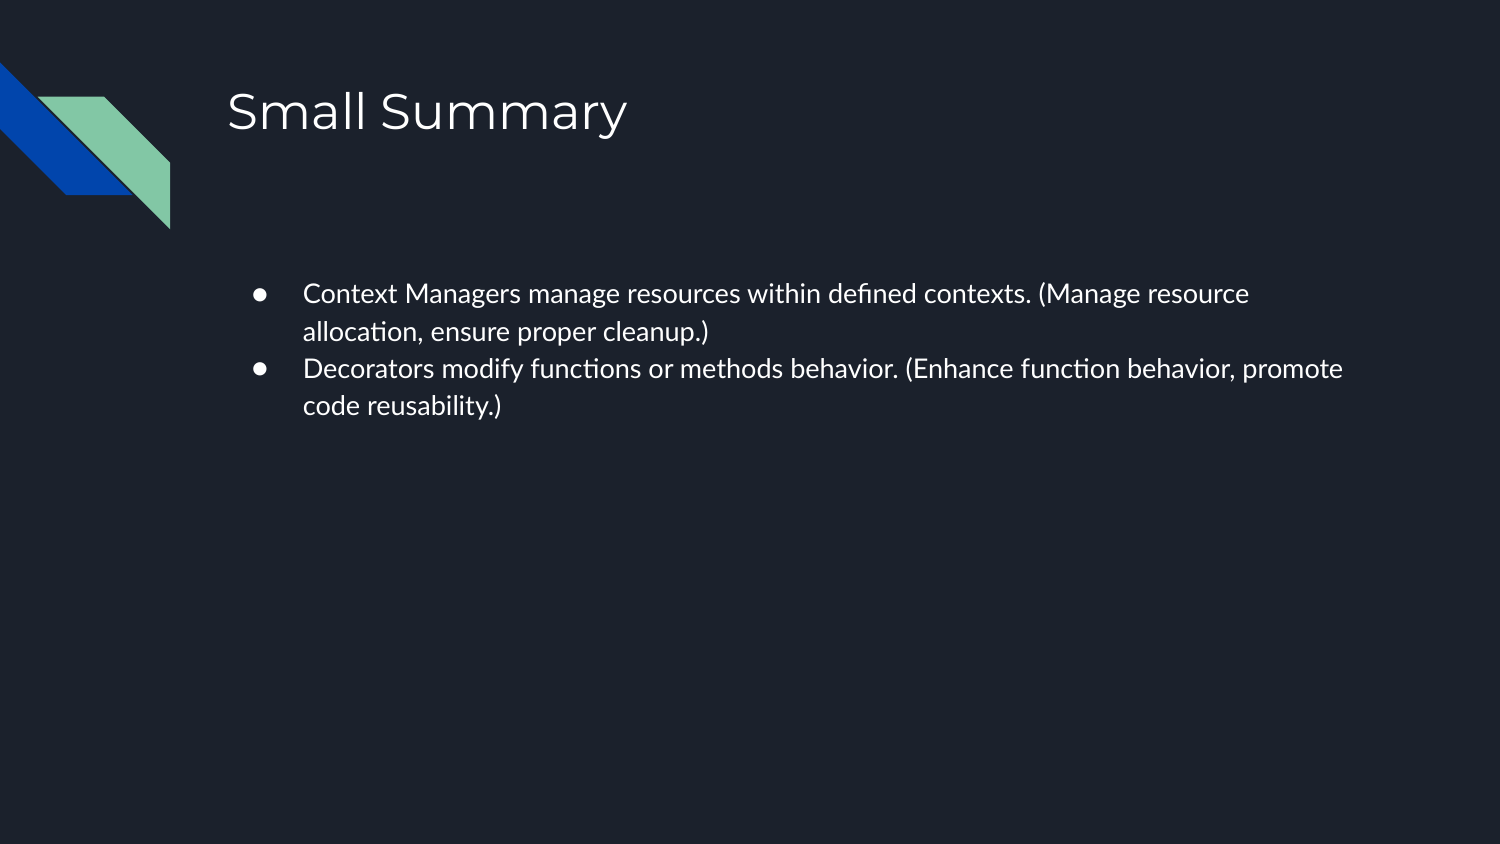

# Small Summary
Context Managers manage resources within defined contexts. (Manage resource allocation, ensure proper cleanup.)
Decorators modify functions or methods behavior. (Enhance function behavior, promote code reusability.)